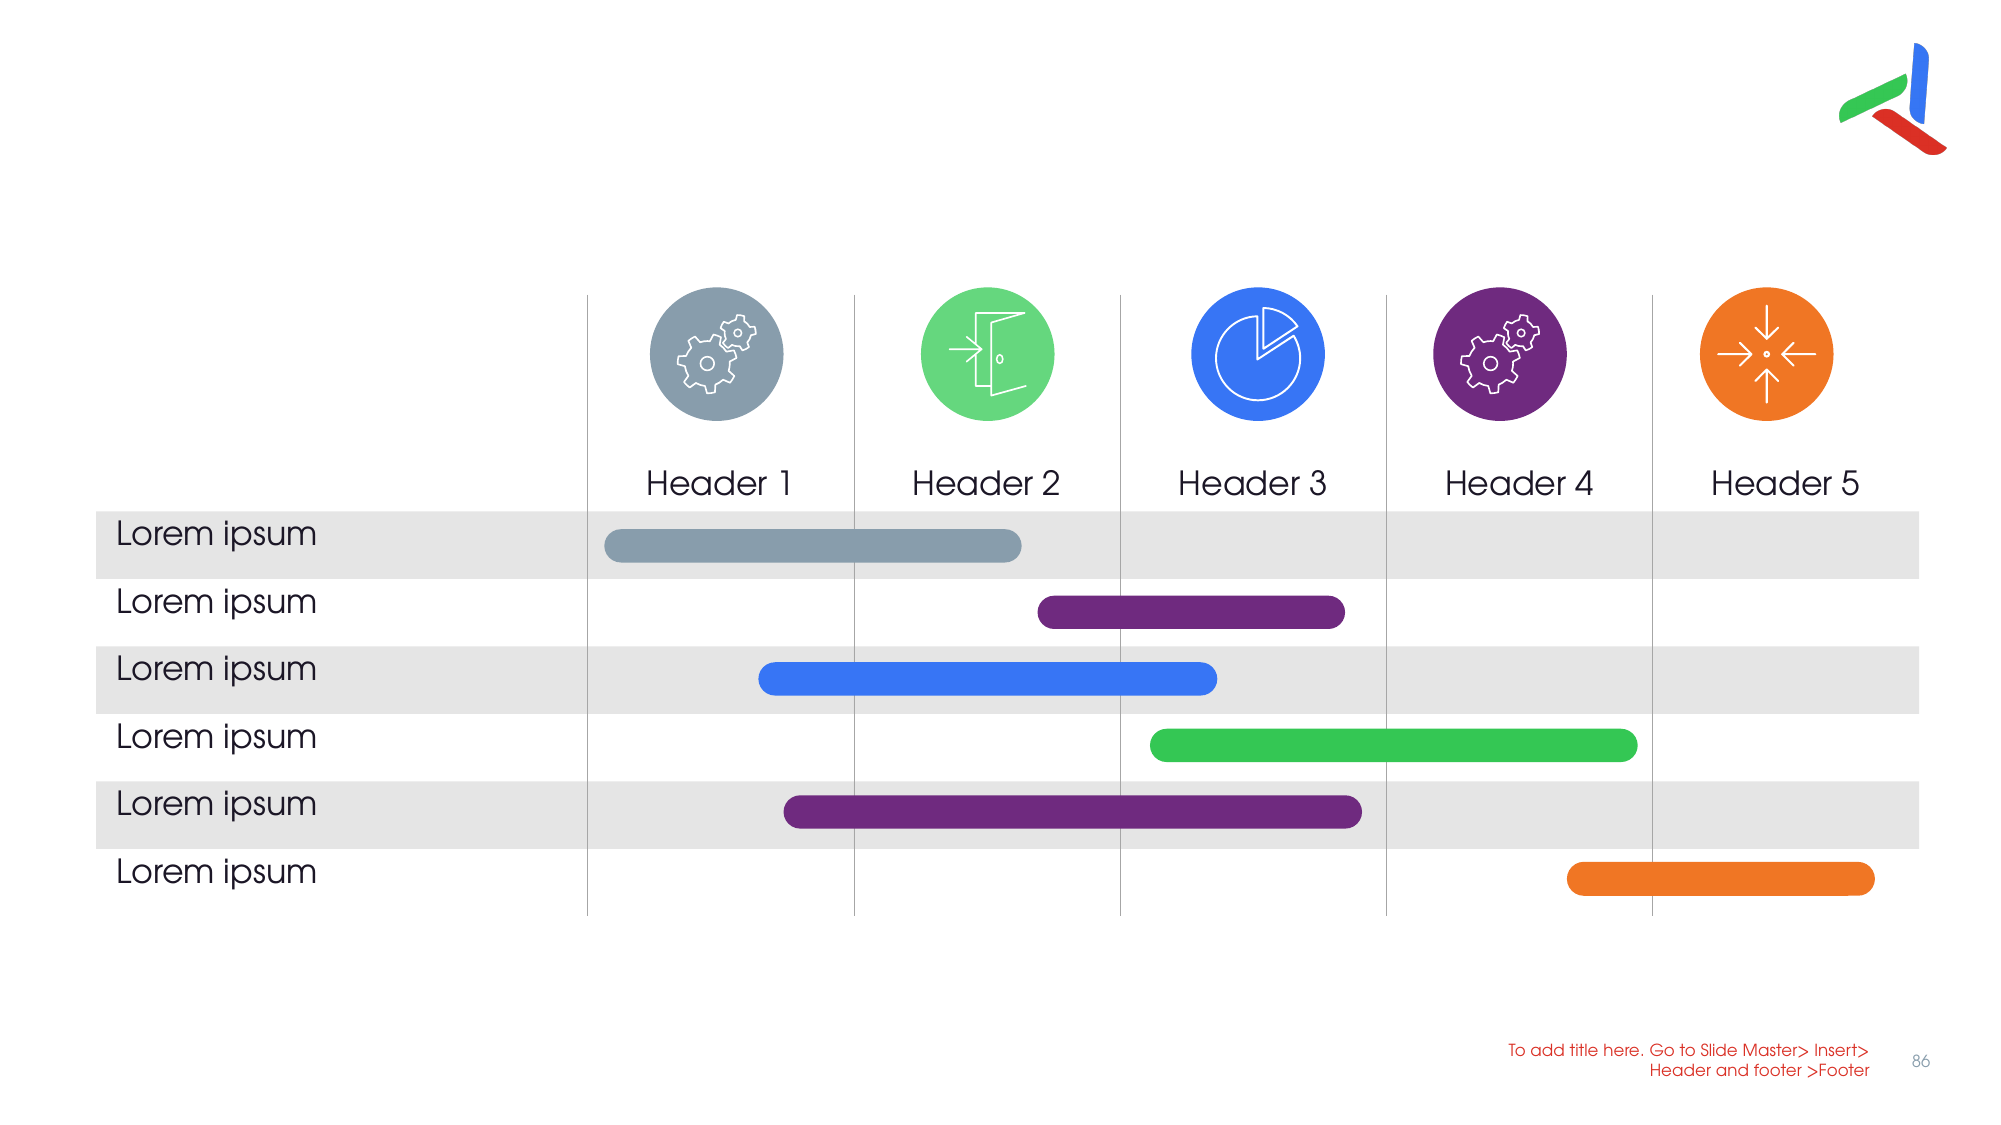

#

|  | Header 1 | Header 2 | Header 3 | Header 4 | Header 5 |
| --- | --- | --- | --- | --- | --- |
| Lorem ipsum |  |  |  |  |  |
| Lorem ipsum |  |  |  |  |  |
| Lorem ipsum |  |  |  |  |  |
| Lorem ipsum |  |  |  |  |  |
| Lorem ipsum |  |  |  |  |  |
| Lorem ipsum |  |  |  |  |  |

To add title here. Go to Slide Master> Insert> Header and footer >Footer